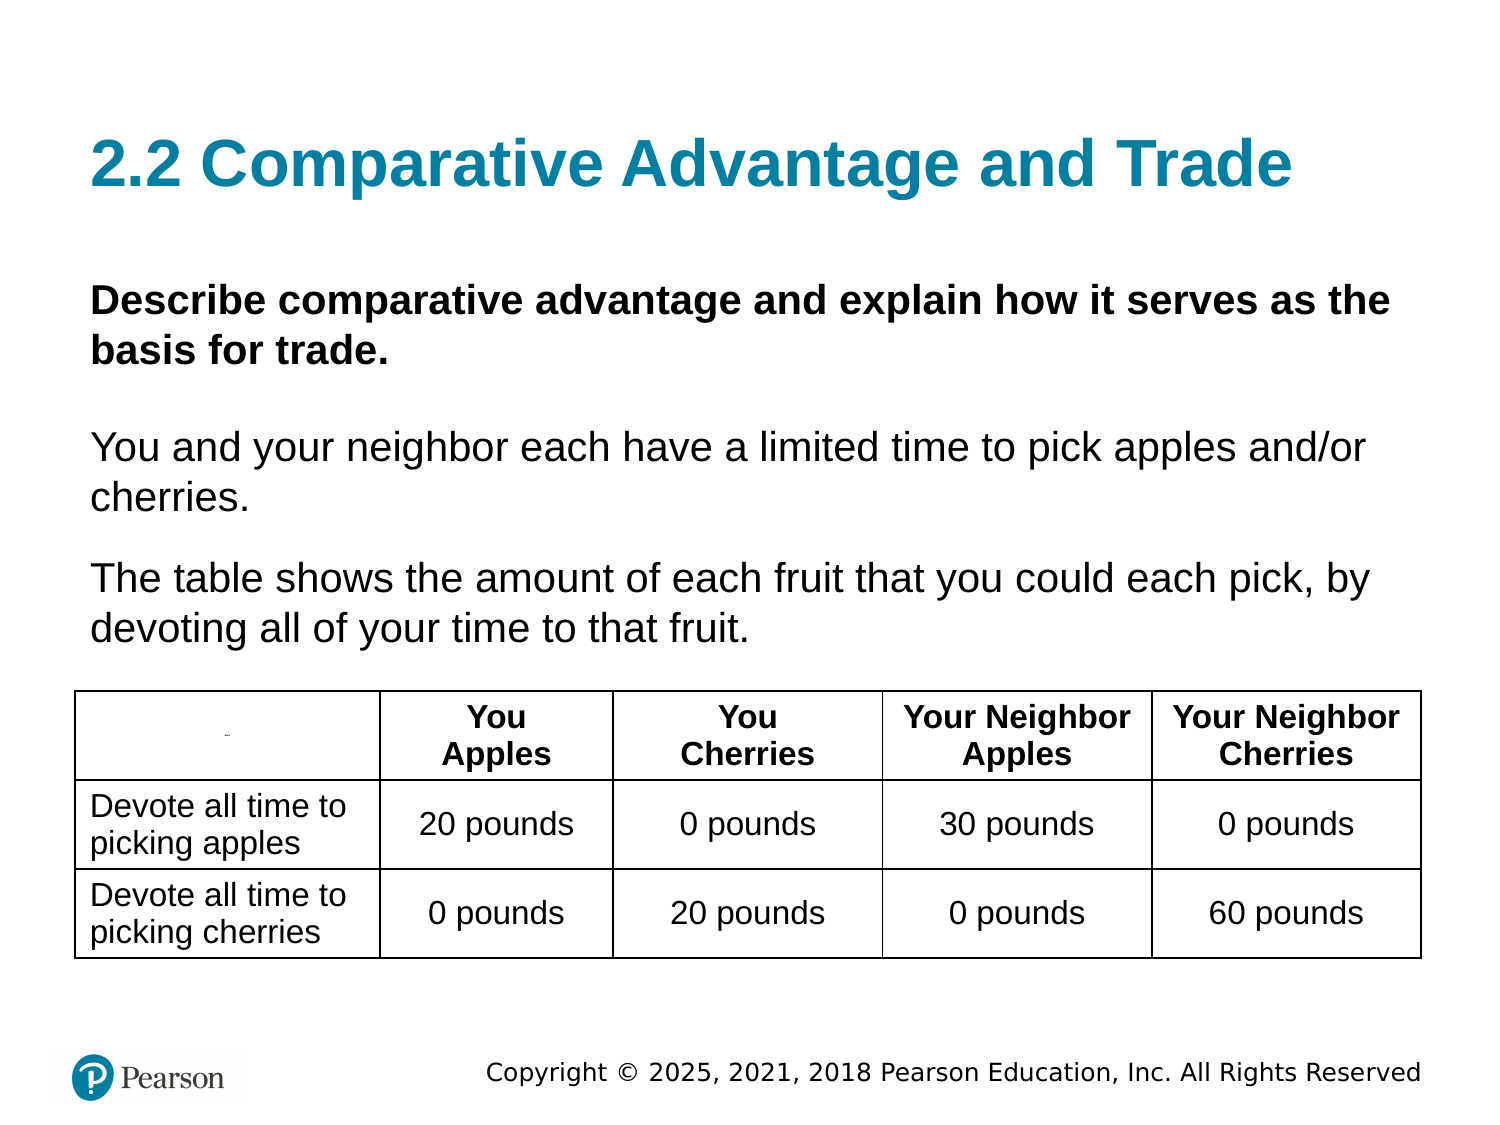

# 2.2 Comparative Advantage and Trade
Describe comparative advantage and explain how it serves as the basis for trade.
You and your neighbor each have a limited time to pick apples and/or cherries.
The table shows the amount of each fruit that you could each pick, by devoting all of your time to that fruit.
| Blank | You Apples | You Cherries | Your Neighbor Apples | Your Neighbor Cherries |
| --- | --- | --- | --- | --- |
| Devote all time to picking apples | 20 pounds | 0 pounds | 30 pounds | 0 pounds |
| Devote all time to picking cherries | 0 pounds | 20 pounds | 0 pounds | 60 pounds |